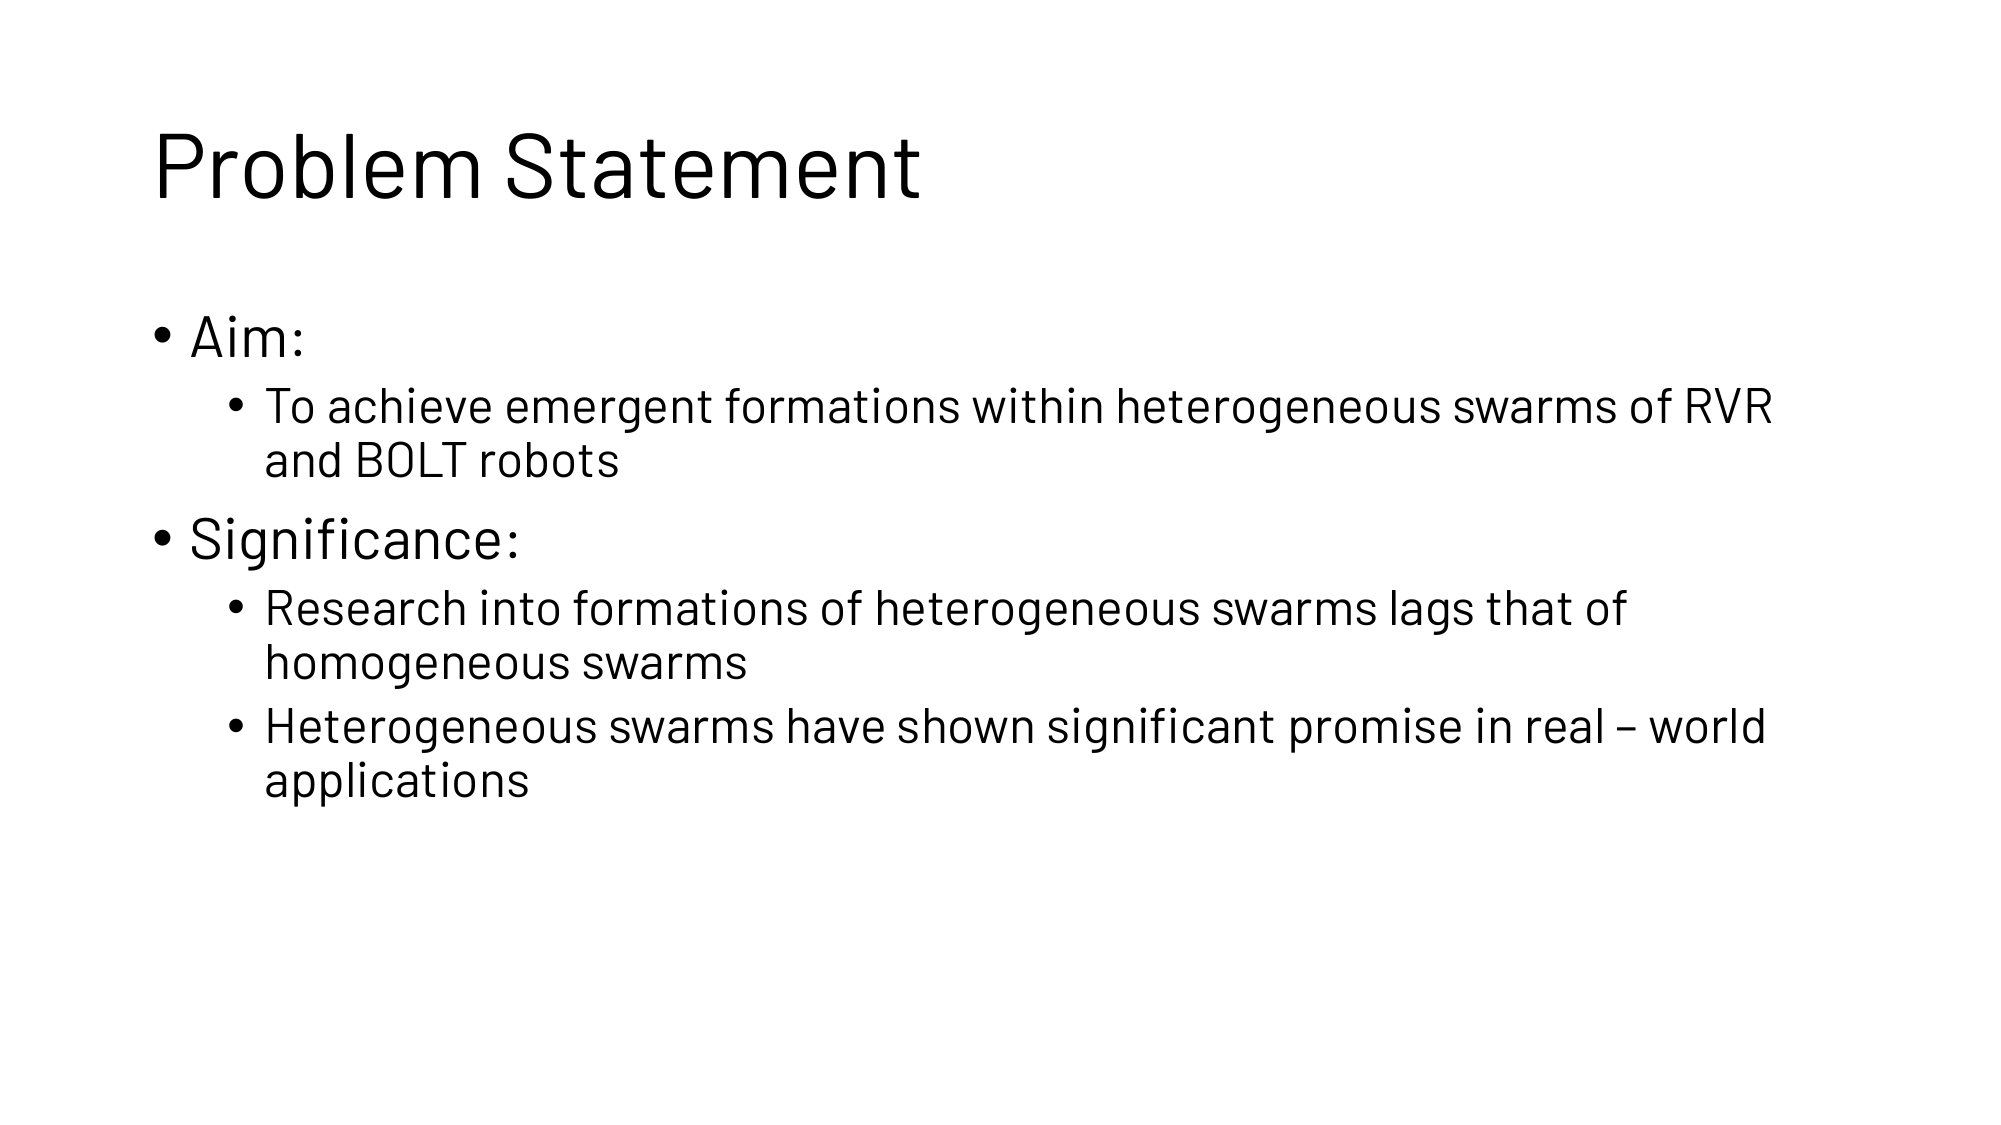

# Problem Statement
Aim:
To achieve emergent formations within heterogeneous swarms of RVR and BOLT robots
Significance:
Research into formations of heterogeneous swarms lags that of homogeneous swarms
Heterogeneous swarms have shown significant promise in real – world applications